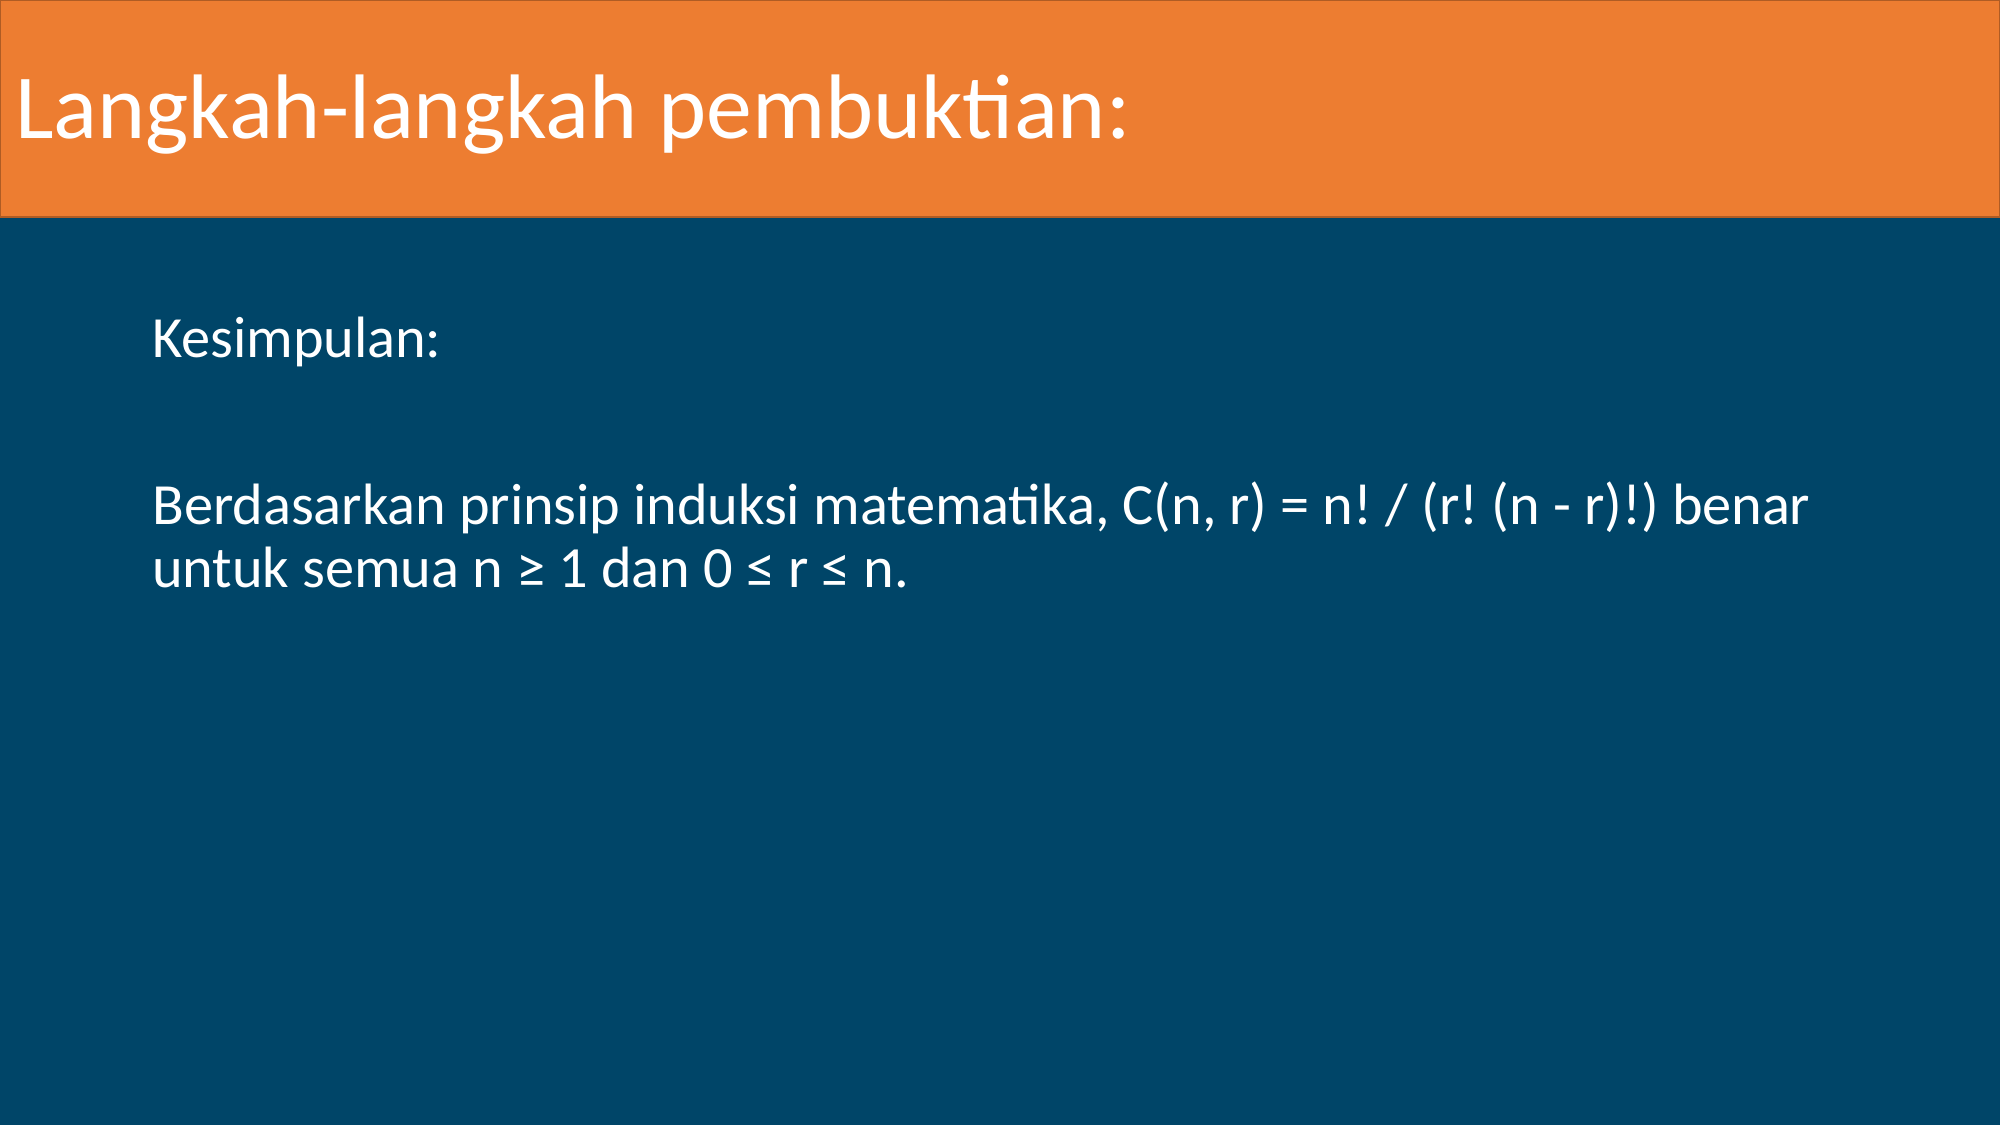

Langkah-langkah pembuktian:
Kesimpulan:

Berdasarkan prinsip induksi matematika, C(n, r) = n! / (r! (n - r)!) benar untuk semua n ≥ 1 dan 0 ≤ r ≤ n.